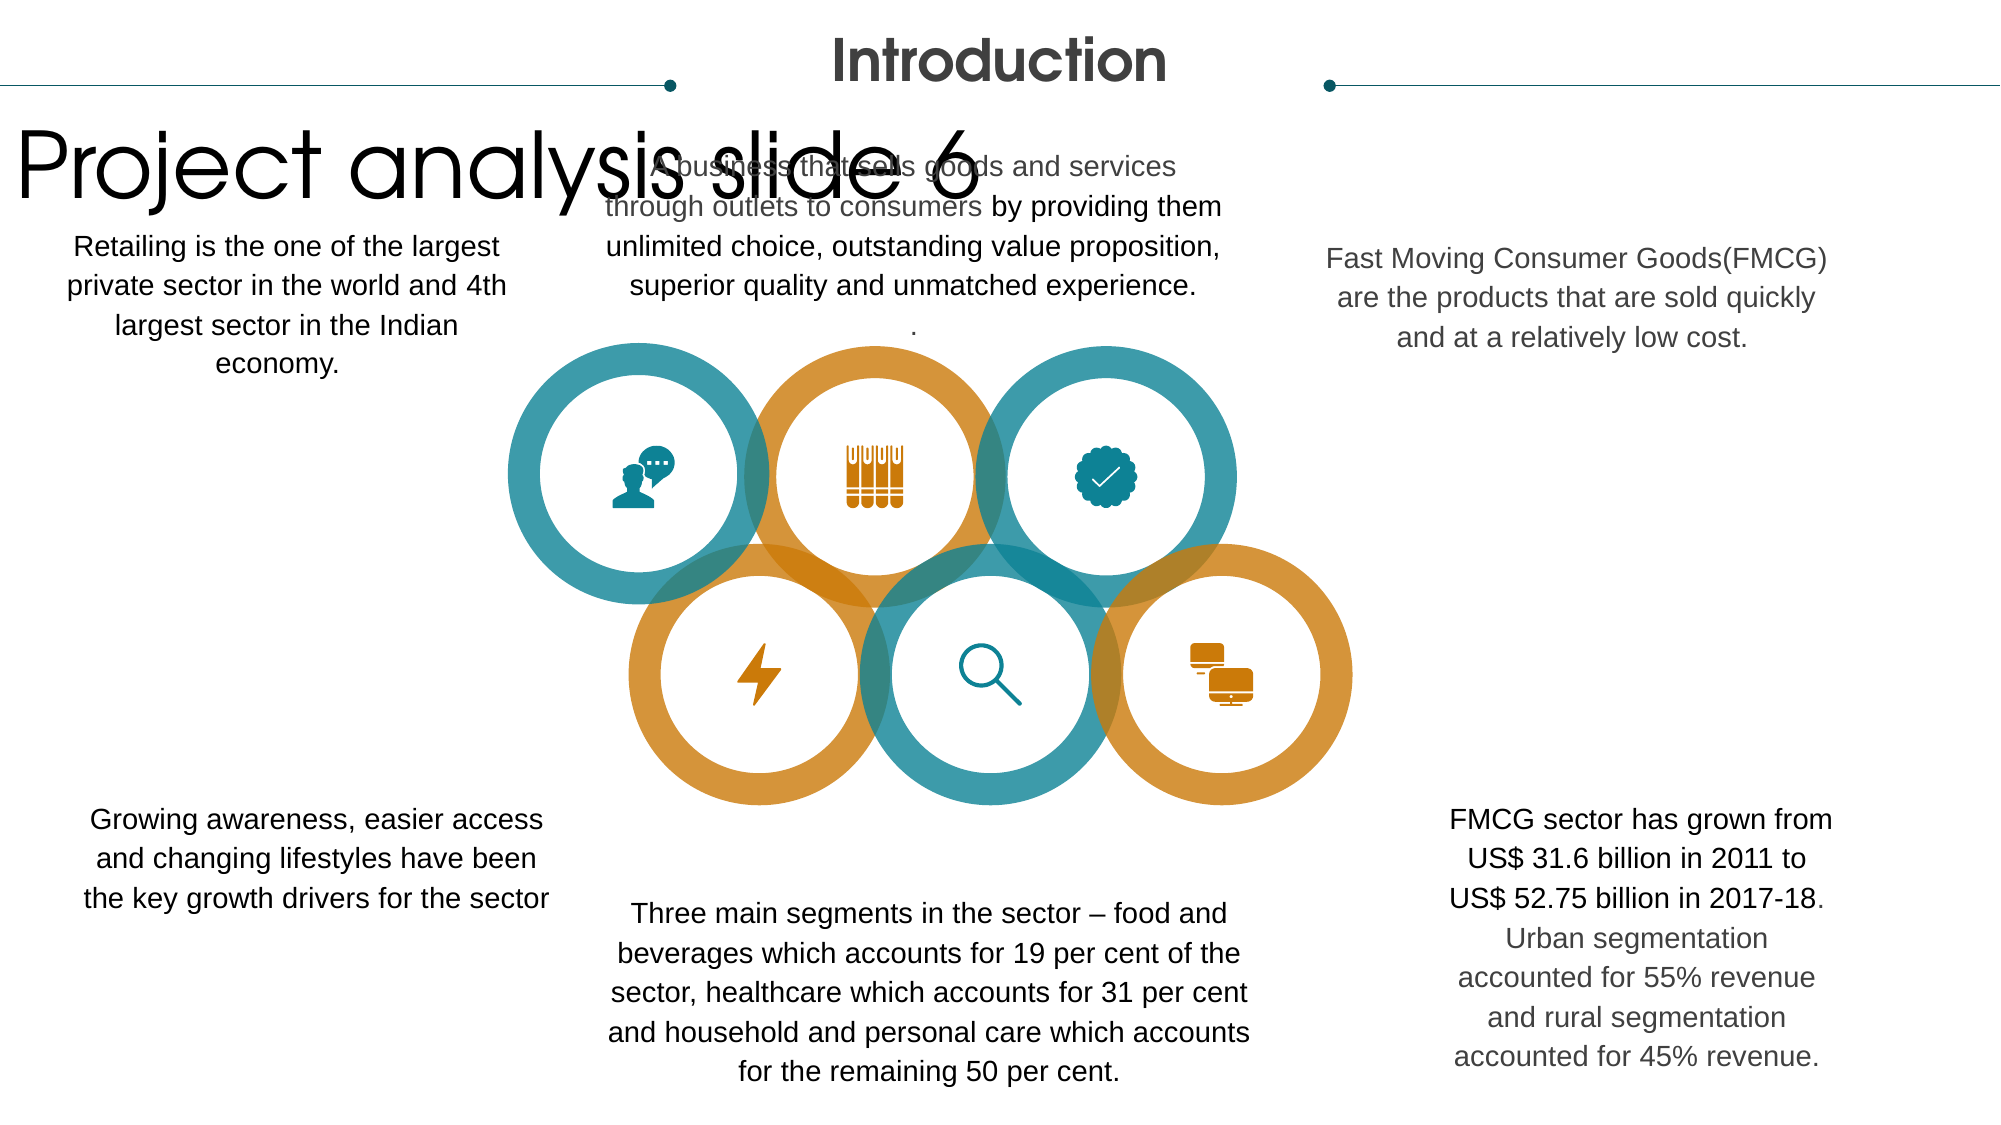

Introduction
Project analysis slide 6
A business that sells goods and services through outlets to consumers by providing them unlimited choice, outstanding value proposition, superior quality and unmatched experience.
.
Retailing is the one of the largest private sector in the world and 4th largest sector in the Indian economy.
Fast Moving Consumer Goods(FMCG) are the products that are sold quickly and at a relatively low cost.

Growing awareness, easier access and changing lifestyles have been the key growth drivers for the sector
 FMCG sector has grown from US$ 31.6 billion in 2011 to US$ 52.75 billion in 2017-18. Urban segmentation accounted for 55% revenue and rural segmentation accounted for 45% revenue.
Three main segments in the sector – food and beverages which accounts for 19 per cent of the sector, healthcare which accounts for 31 per cent and household and personal care which accounts for the remaining 50 per cent.